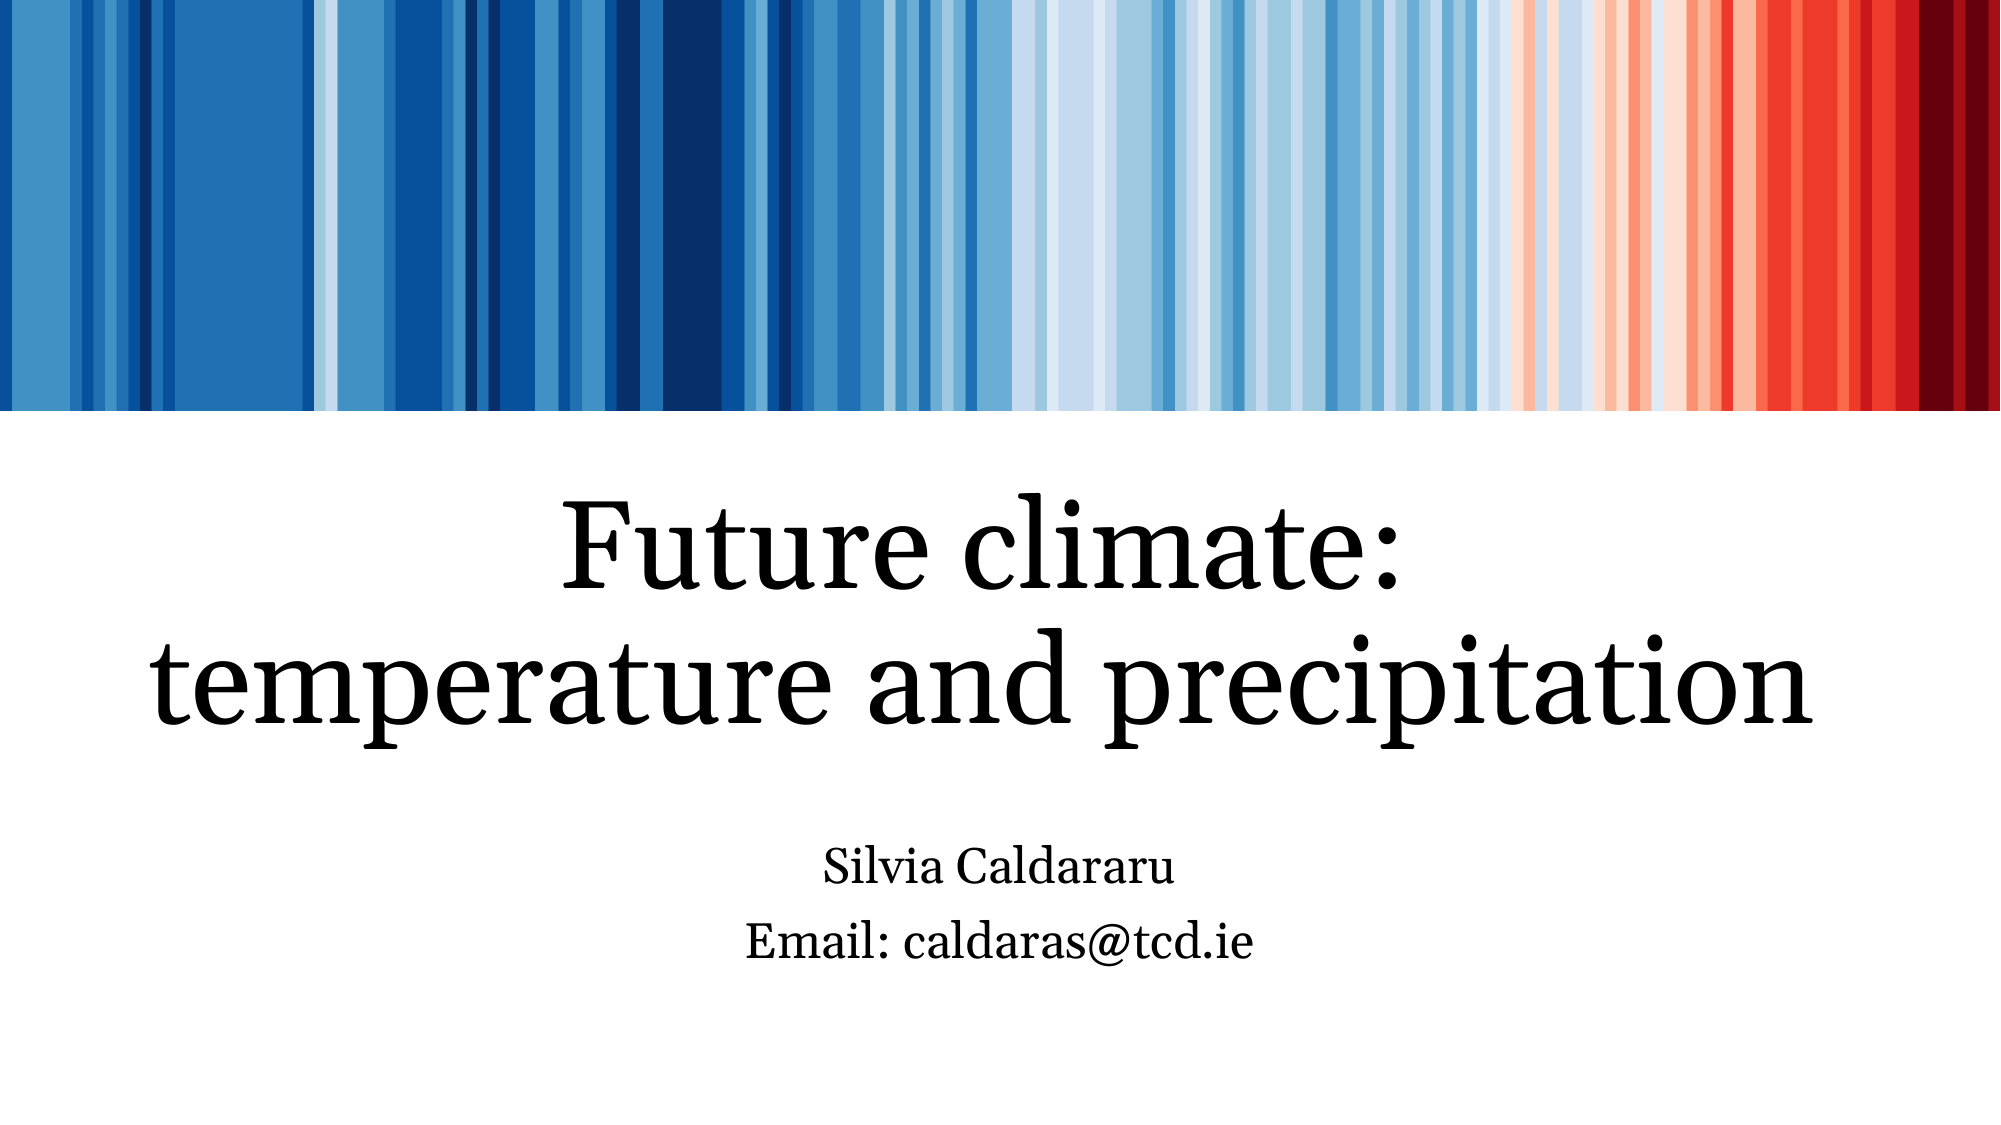

# Future climate: temperature and precipitation
Silvia Caldararu
Email: caldaras@tcd.ie